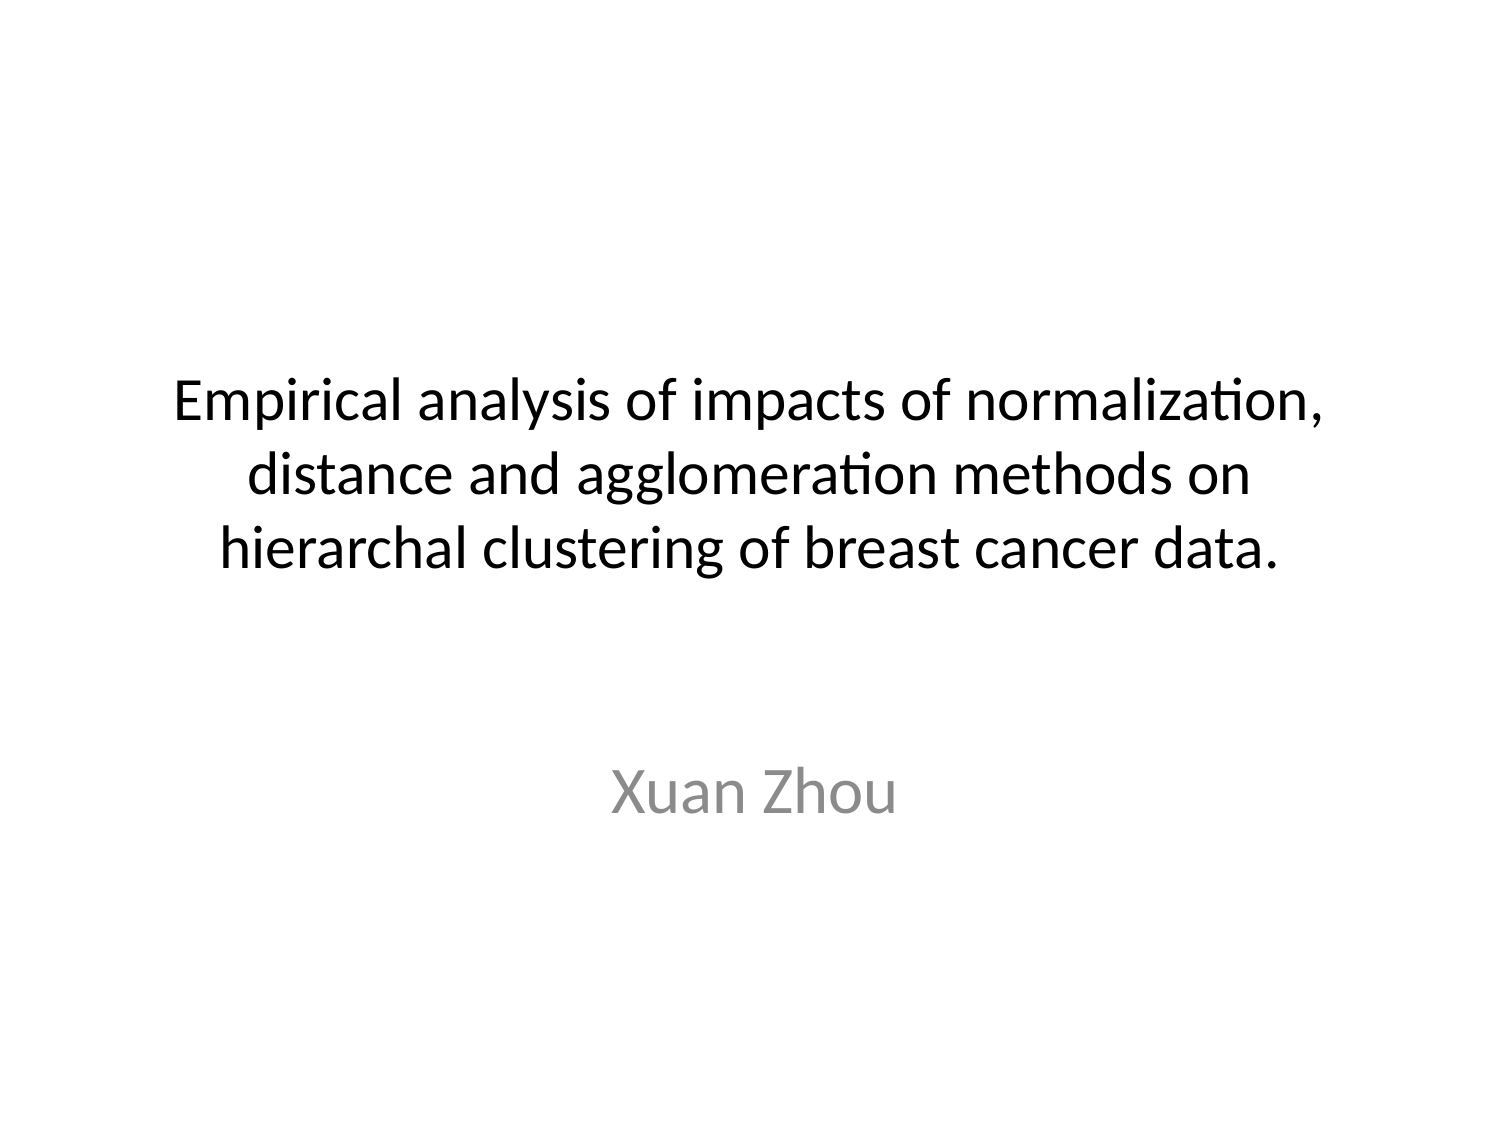

# Empirical analysis of impacts of normalization, distance and agglomeration methods on hierarchal clustering of breast cancer data.
Xuan Zhou